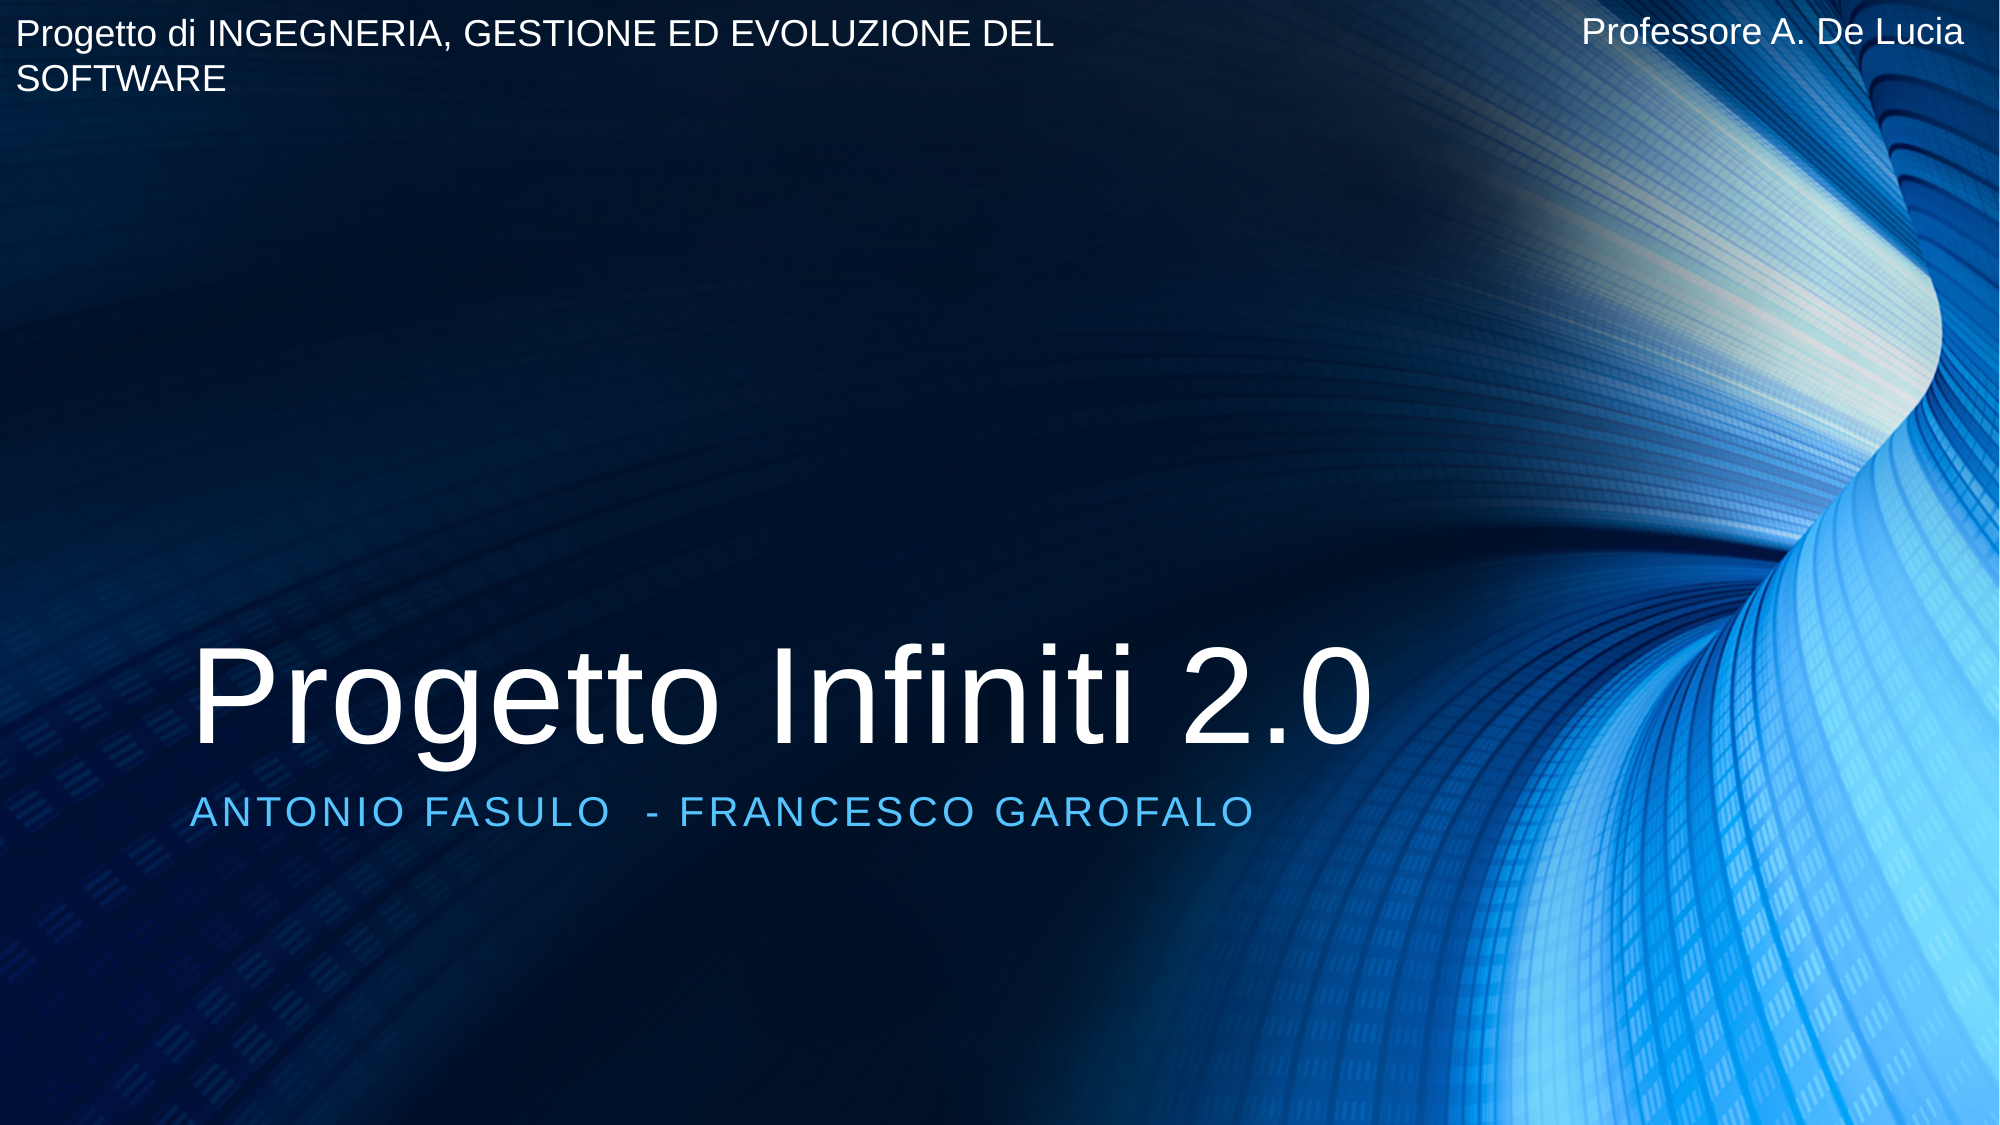

Professore A. De Lucia
Progetto di INGEGNERIA, GESTIONE ED EVOLUZIONE DEL SOFTWARE
# Progetto Infiniti 2.0
Antonio fasulo  - Francesco Garofalo